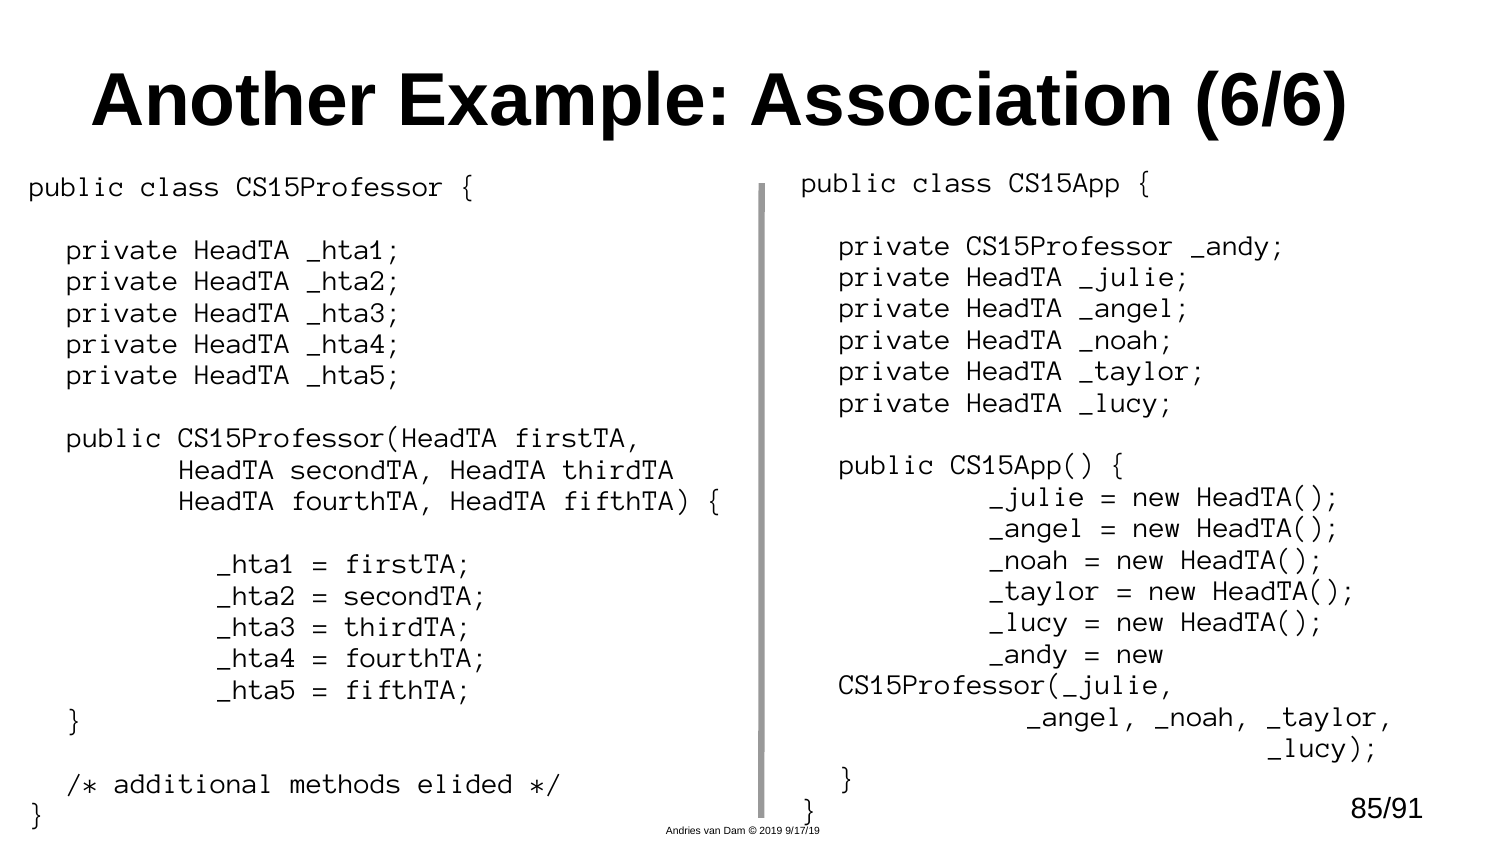

# Another Example: Association (6/6)
public class CS15App {

	private CS15Professor _andy;
	private HeadTA _julie;
	private HeadTA _angel;
	private HeadTA _noah;
	private HeadTA _taylor;
	private HeadTA _lucy;

	public CS15App() {
		_julie = new HeadTA();
		_angel = new HeadTA();
		_noah = new HeadTA();
		_taylor = new HeadTA();
		_lucy = new HeadTA();
		_andy = new CS15Professor(_julie,
_angel, _noah, _taylor, 		 _lucy);
	}
}
public class CS15Professor {

	private HeadTA _hta1;
	private HeadTA _hta2;
	private HeadTA _hta3;
	private HeadTA _hta4;
	private HeadTA _hta5;

	public CS15Professor(HeadTA firstTA,
HeadTA secondTA, HeadTA thirdTA
HeadTA fourthTA, HeadTA fifthTA) {

		_hta1 = firstTA;
		_hta2 = secondTA;
		_hta3 = thirdTA;
		_hta4 = fourthTA;
		_hta5 = fifthTA;
	}

	/* additional methods elided */
}